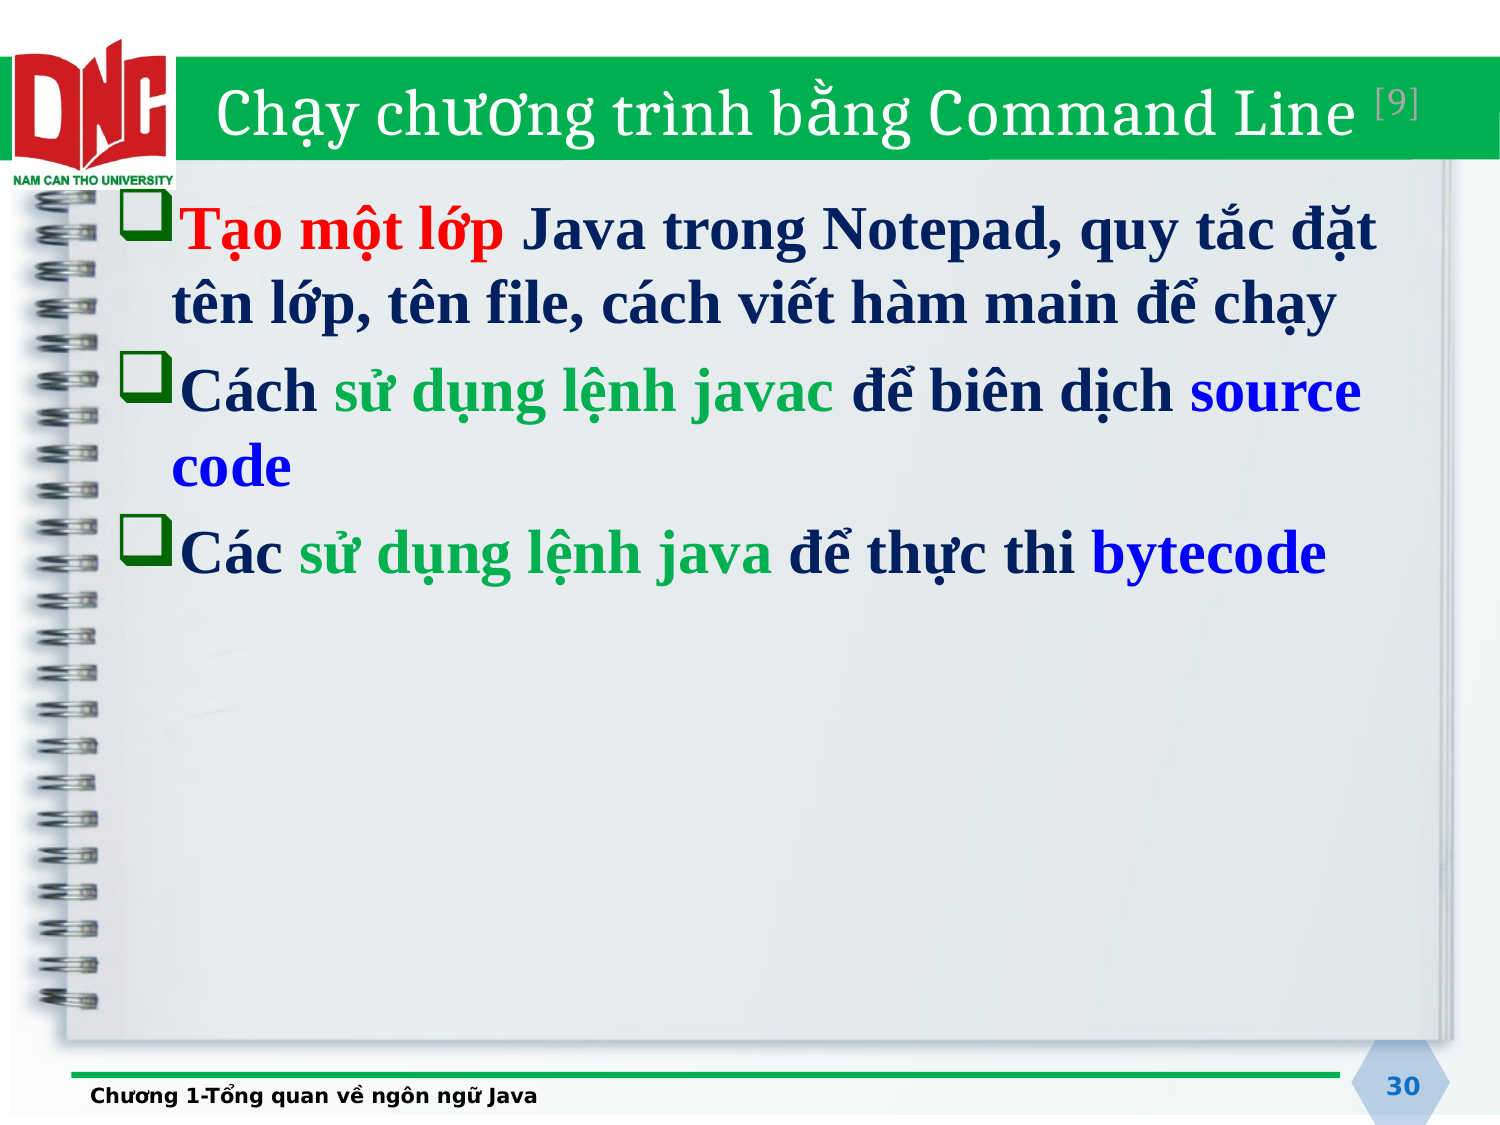

# Chạy chương trình bằng Command Line [9]
Tạo một lớp Java trong Notepad, quy tắc đặt tên lớp, tên file, cách viết hàm main để chạy
Cách sử dụng lệnh javac để biên dịch source code
Các sử dụng lệnh java để thực thi bytecode
30
Chương 1-Tổng quan về ngôn ngữ Java